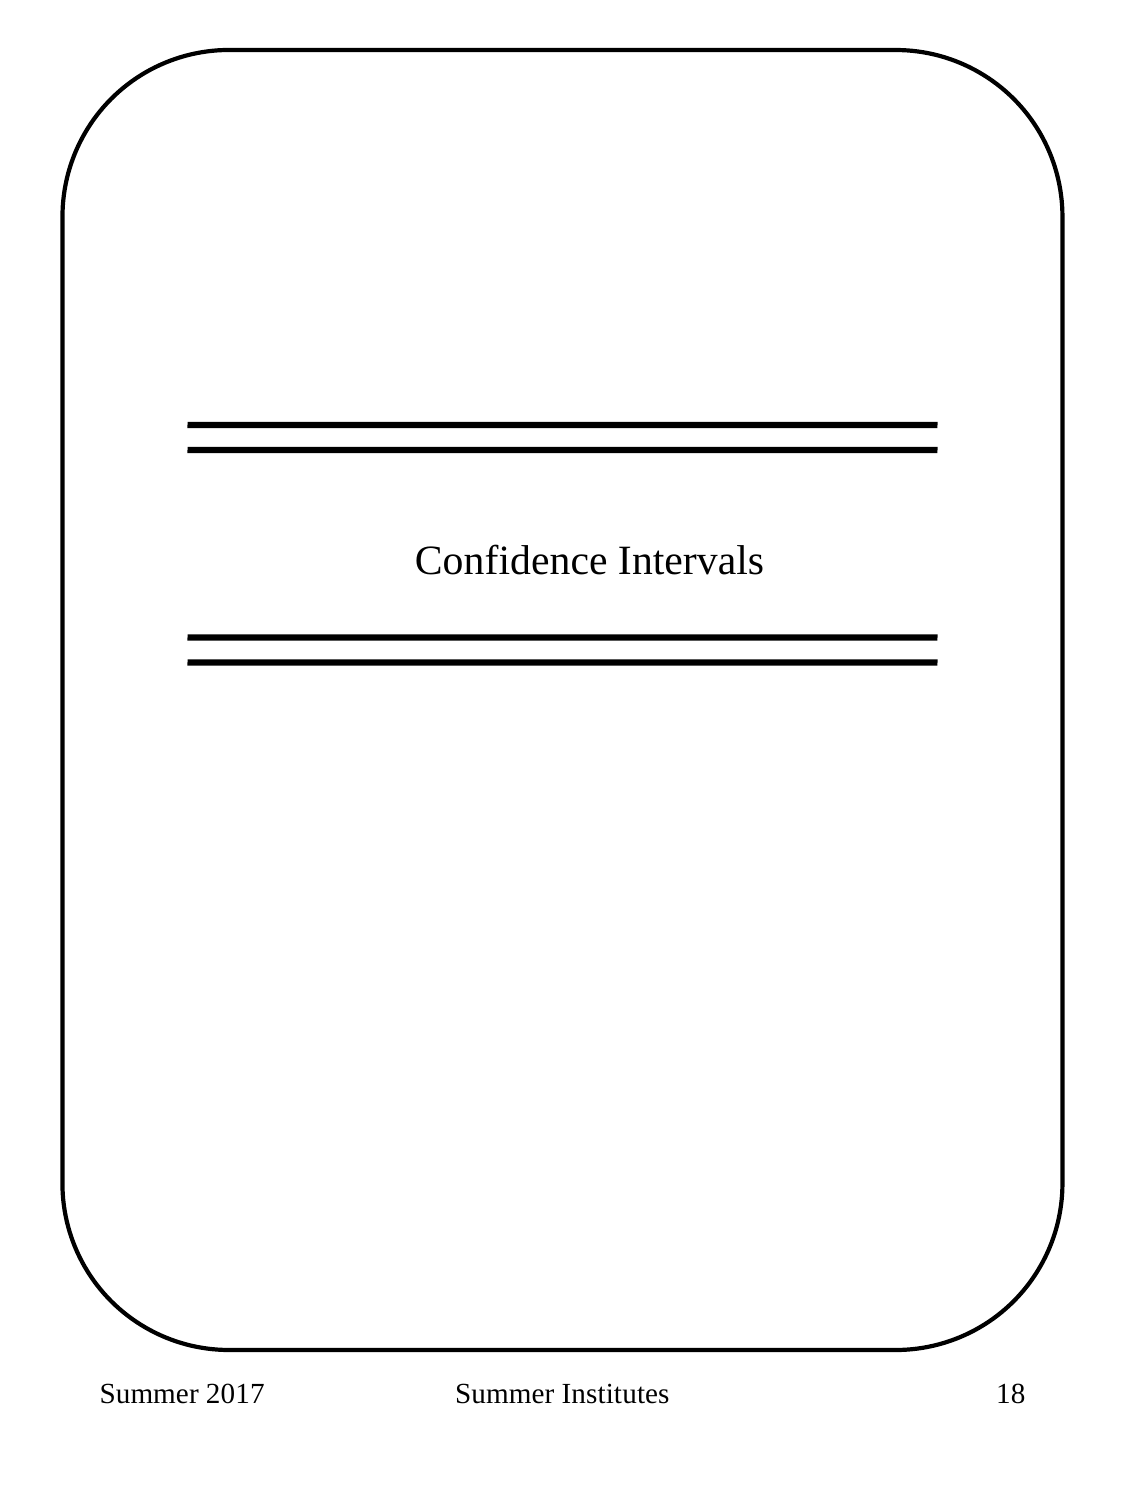

Confidence Intervals

Summer 2017
Summer Institutes
18